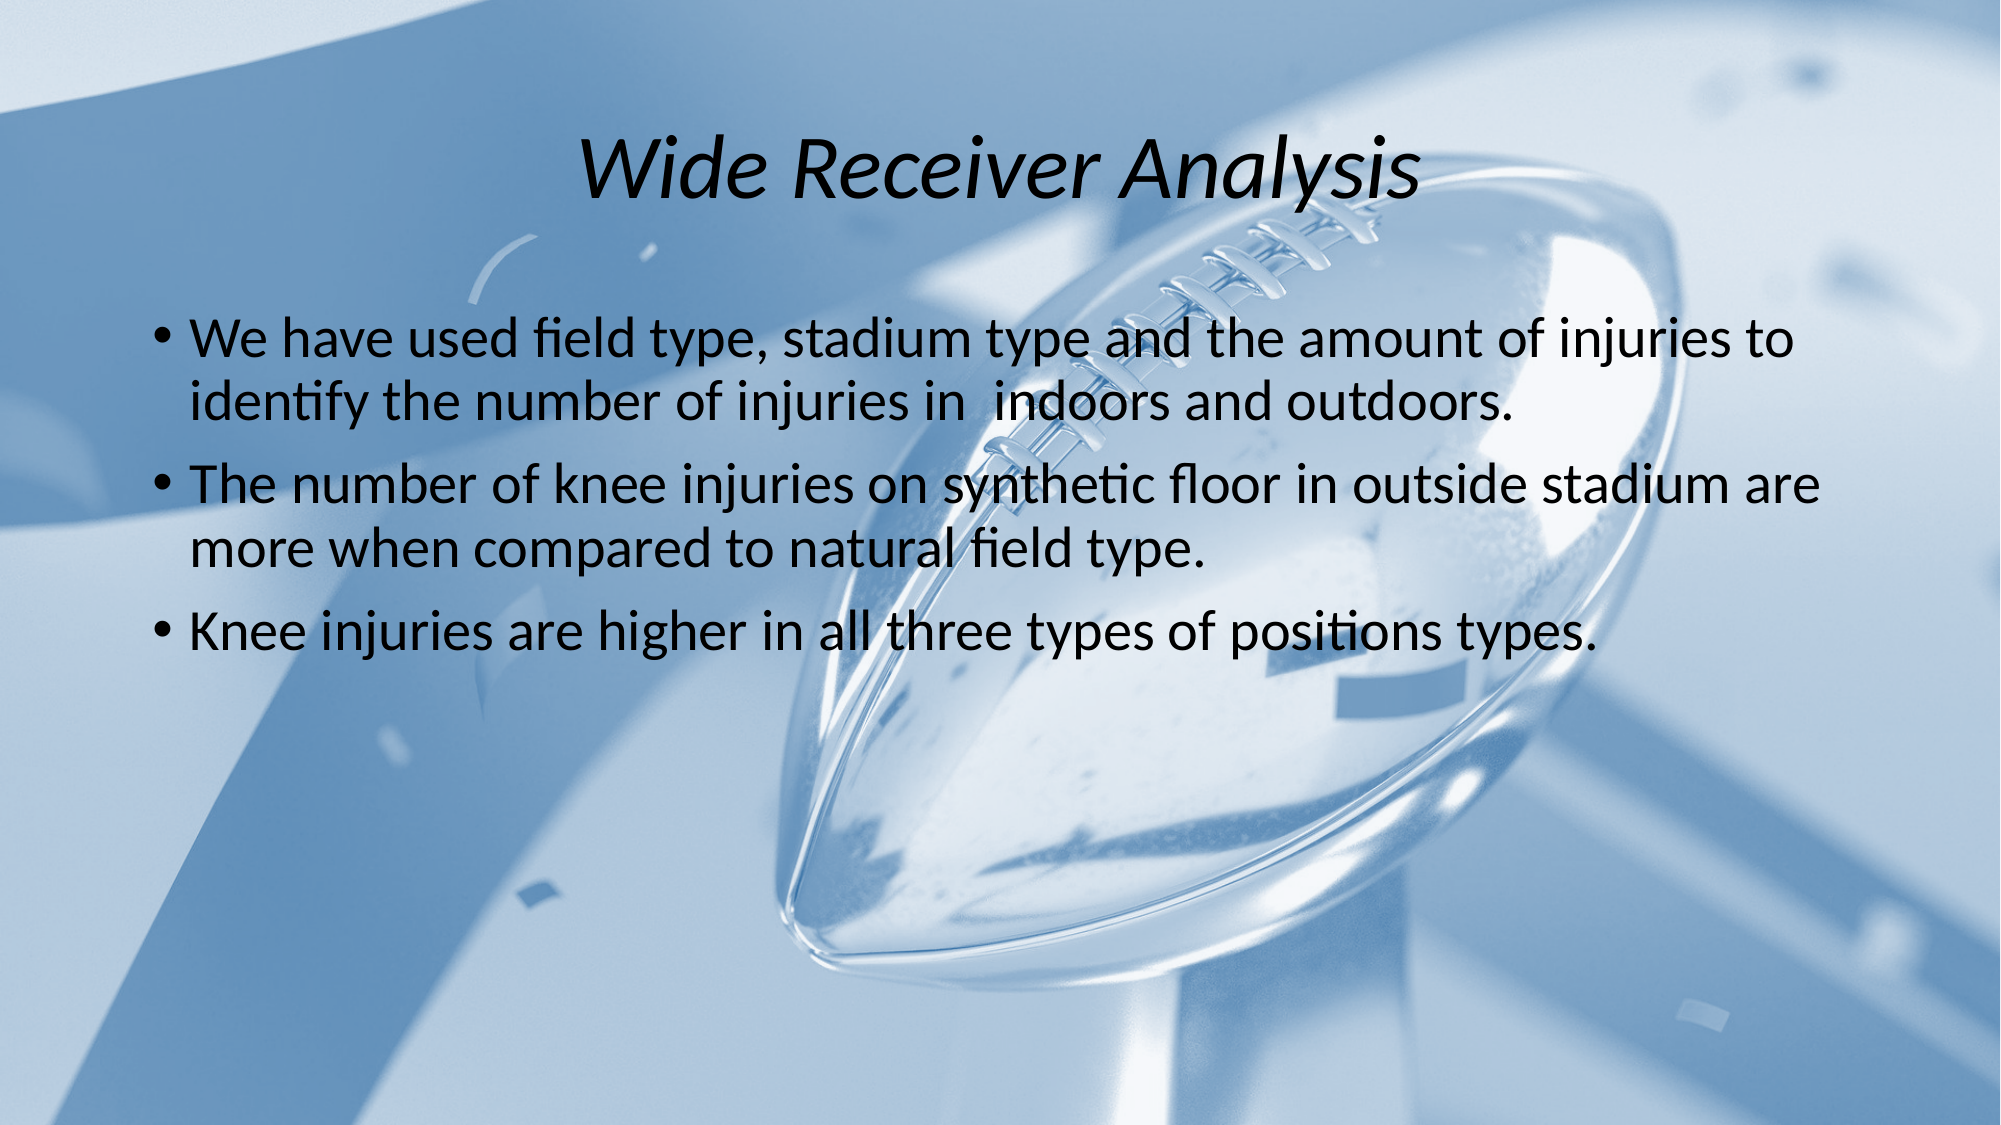

# Wide Receiver Analysis
We have used field type, stadium type and the amount of injuries to identify the number of injuries in  indoors and outdoors.
The number of knee injuries on synthetic floor in outside stadium are more when compared to natural field type.
Knee injuries are higher in all three types of positions types.